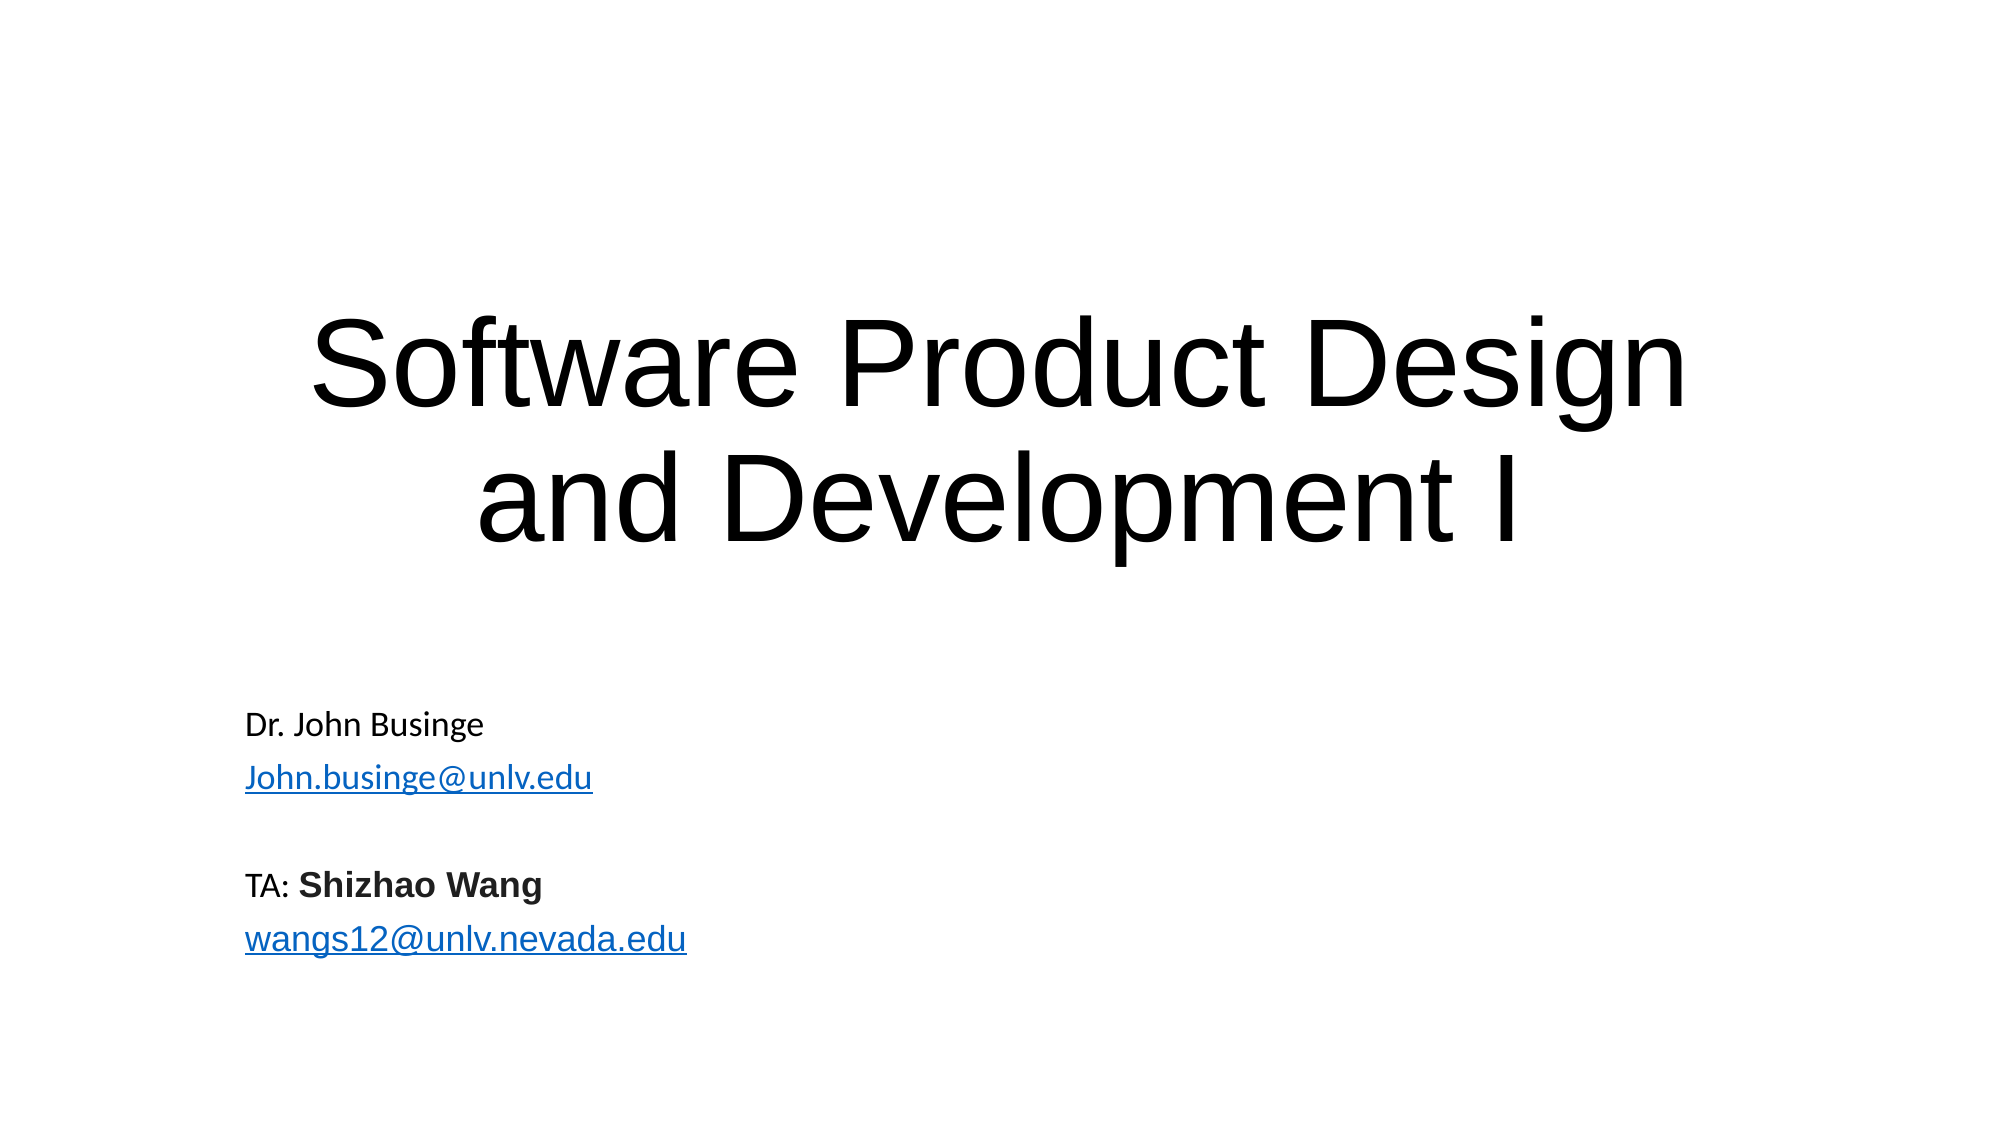

# Software Product Design and Development I
Dr. John Businge
John.businge@unlv.edu

TA: Shizhao Wang
wangs12@unlv.nevada.edu